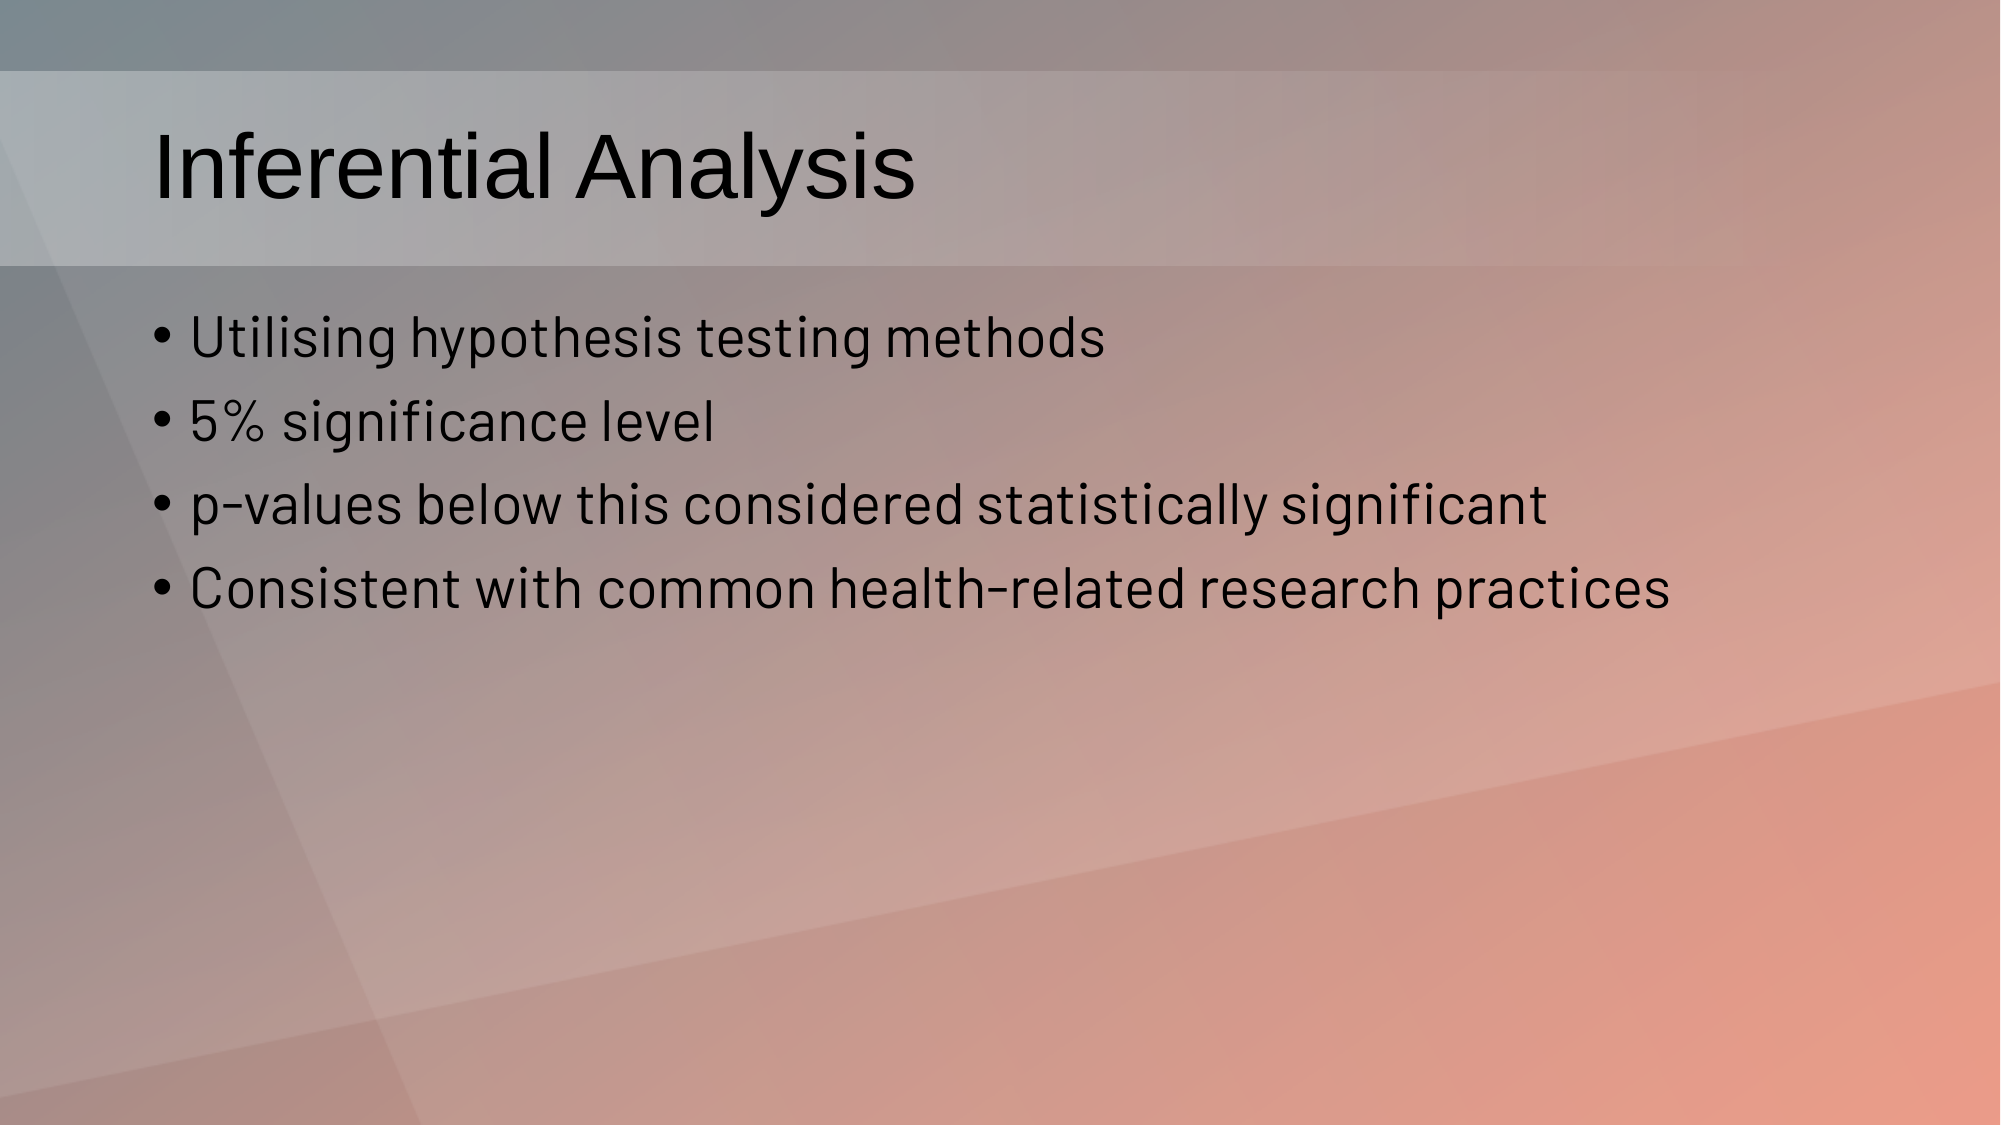

# Inferential Analysis

Utilising hypothesis testing methods
5% significance level
p-values below this considered statistically significant
Consistent with common health-related research practices